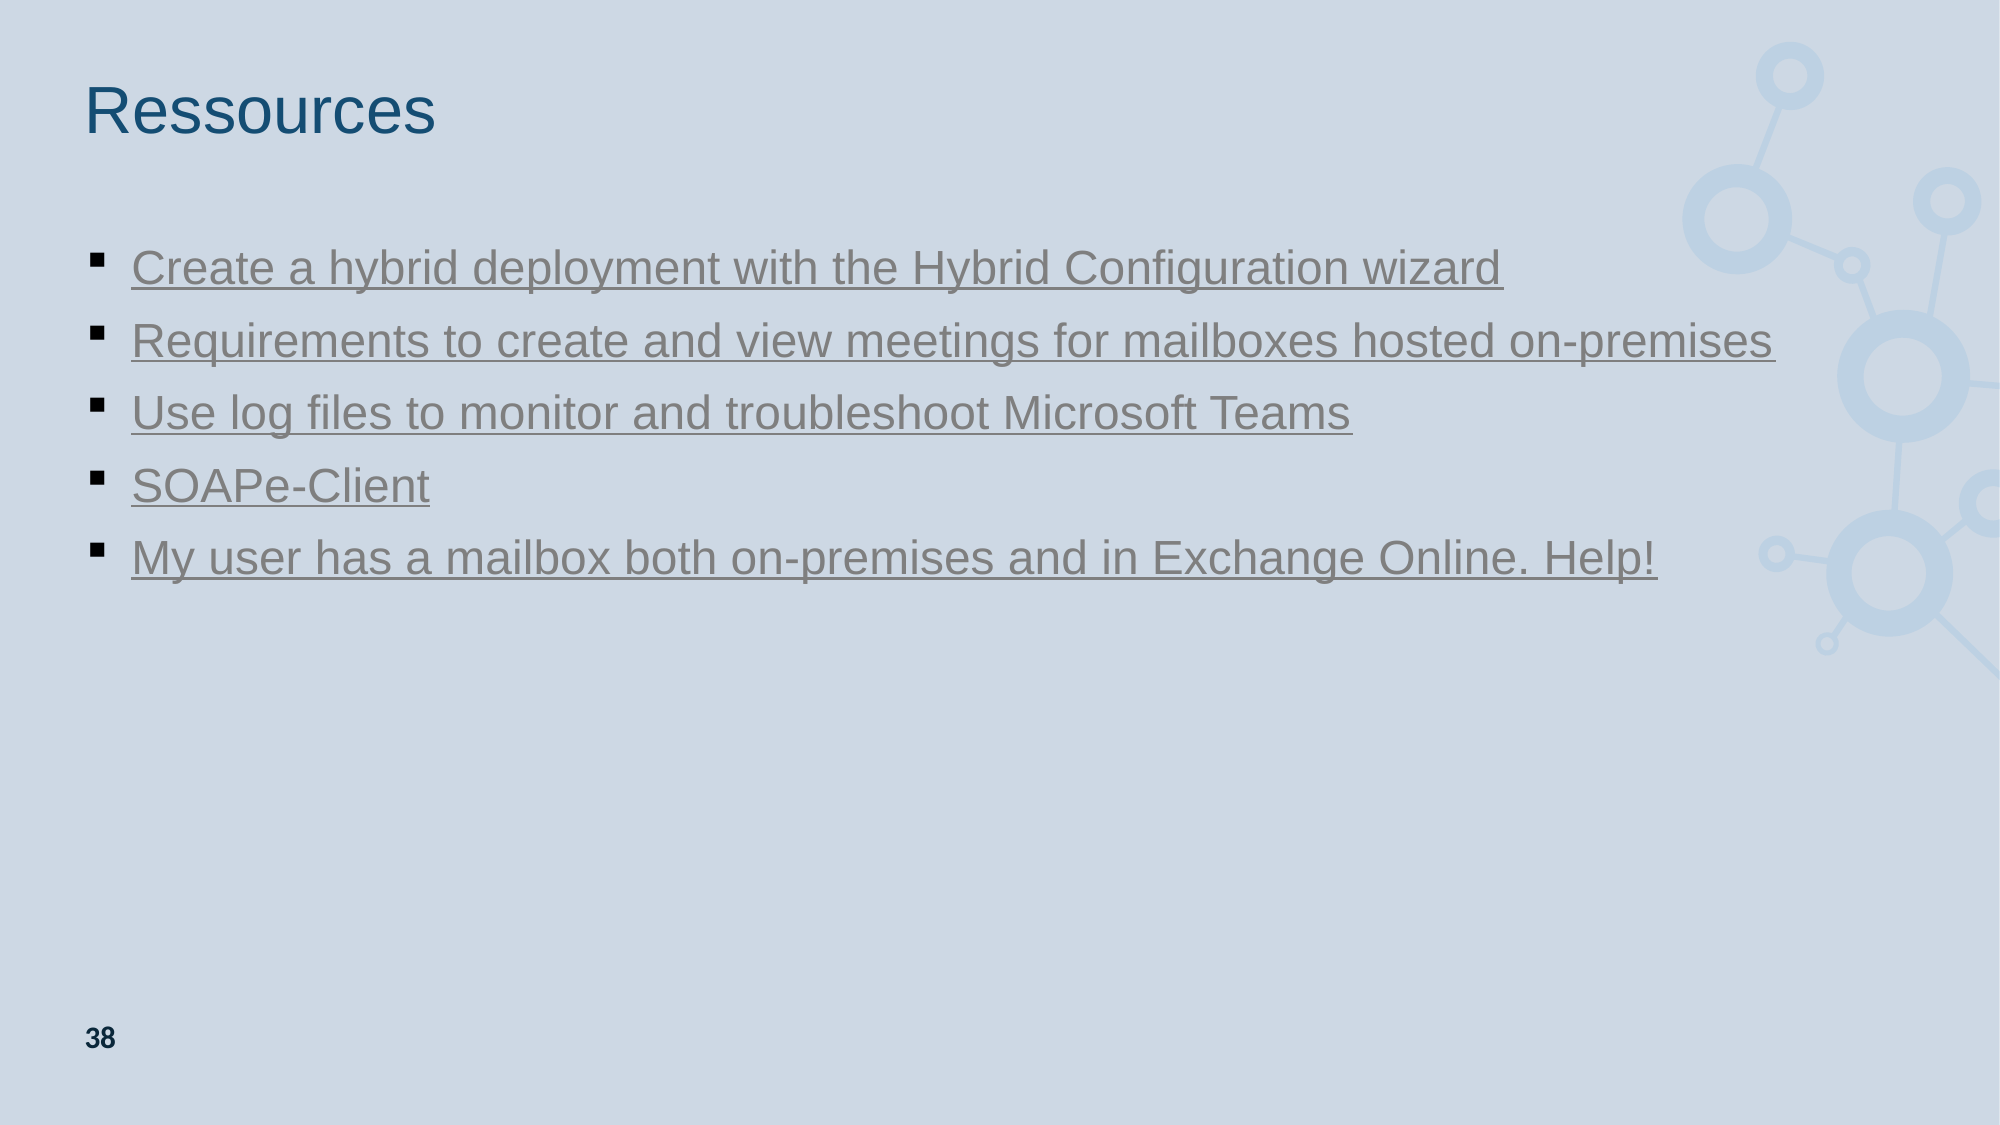

# Ressources

Create a hybrid deployment with the Hybrid Configuration wizard
Requirements to create and view meetings for mailboxes hosted on-premises
Use log files to monitor and troubleshoot Microsoft Teams
SOAPe-Client
My user has a mailbox both on-premises and in Exchange Online. Help!

38